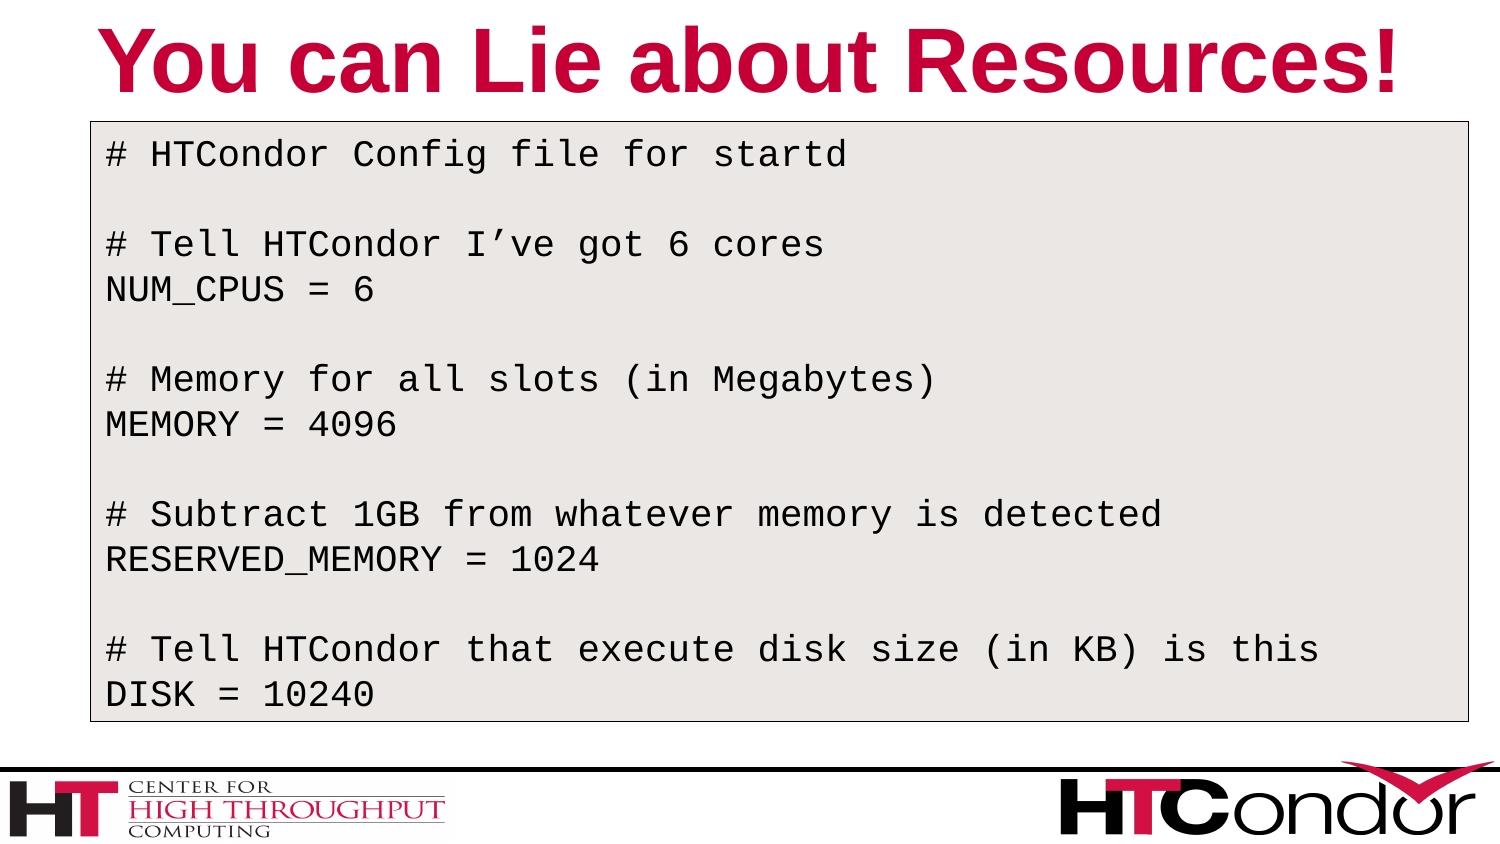

# You can Lie about Resources!
# HTCondor Config file for startd

# Tell HTCondor I’ve got 6 cores
NUM_CPUS = 6

# Memory for all slots (in Megabytes)
MEMORY = 4096

# Subtract 1GB from whatever memory is detected
RESERVED_MEMORY = 1024

# Tell HTCondor that execute disk size (in KB) is this
DISK = 10240